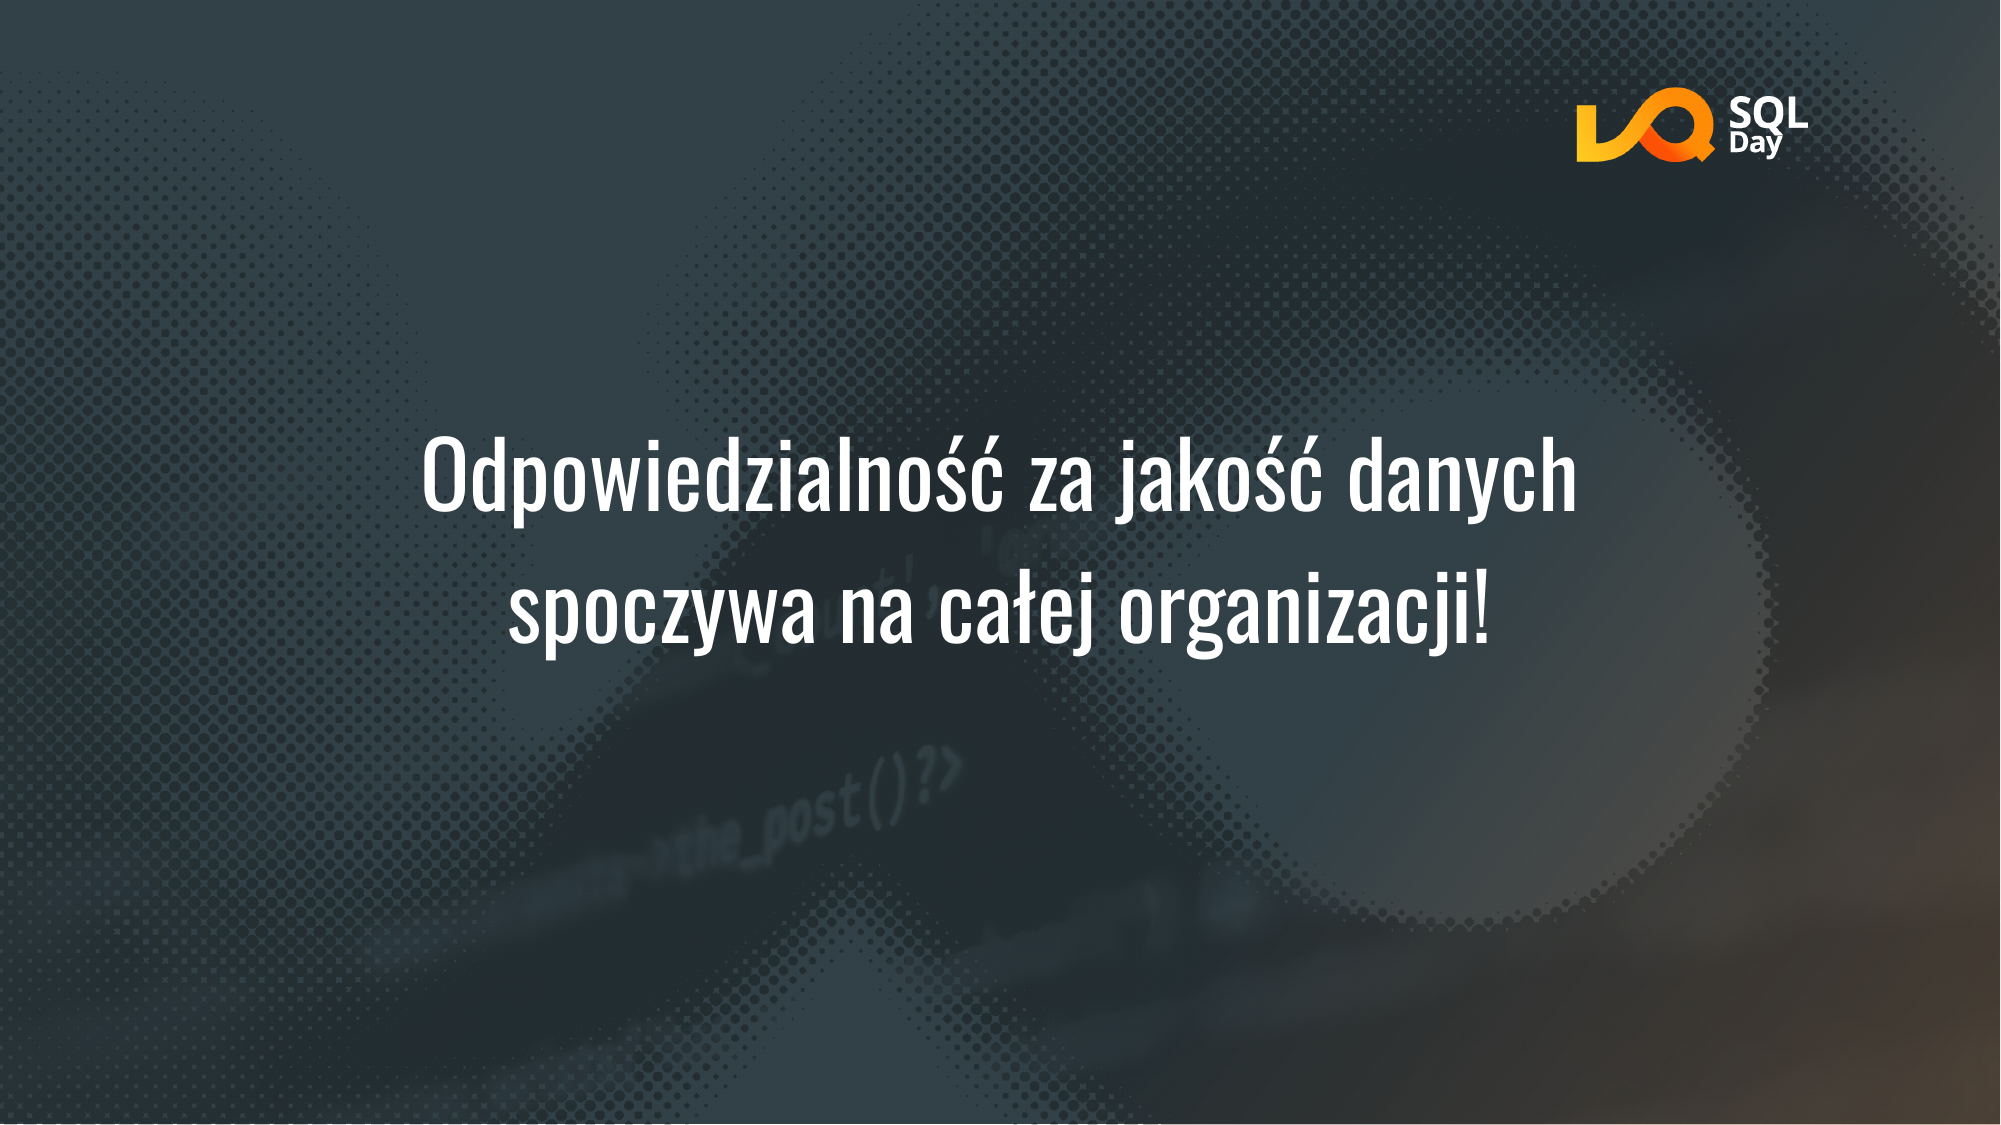

Odpowiedzialność za jakość danych
spoczywa na całej organizacji!